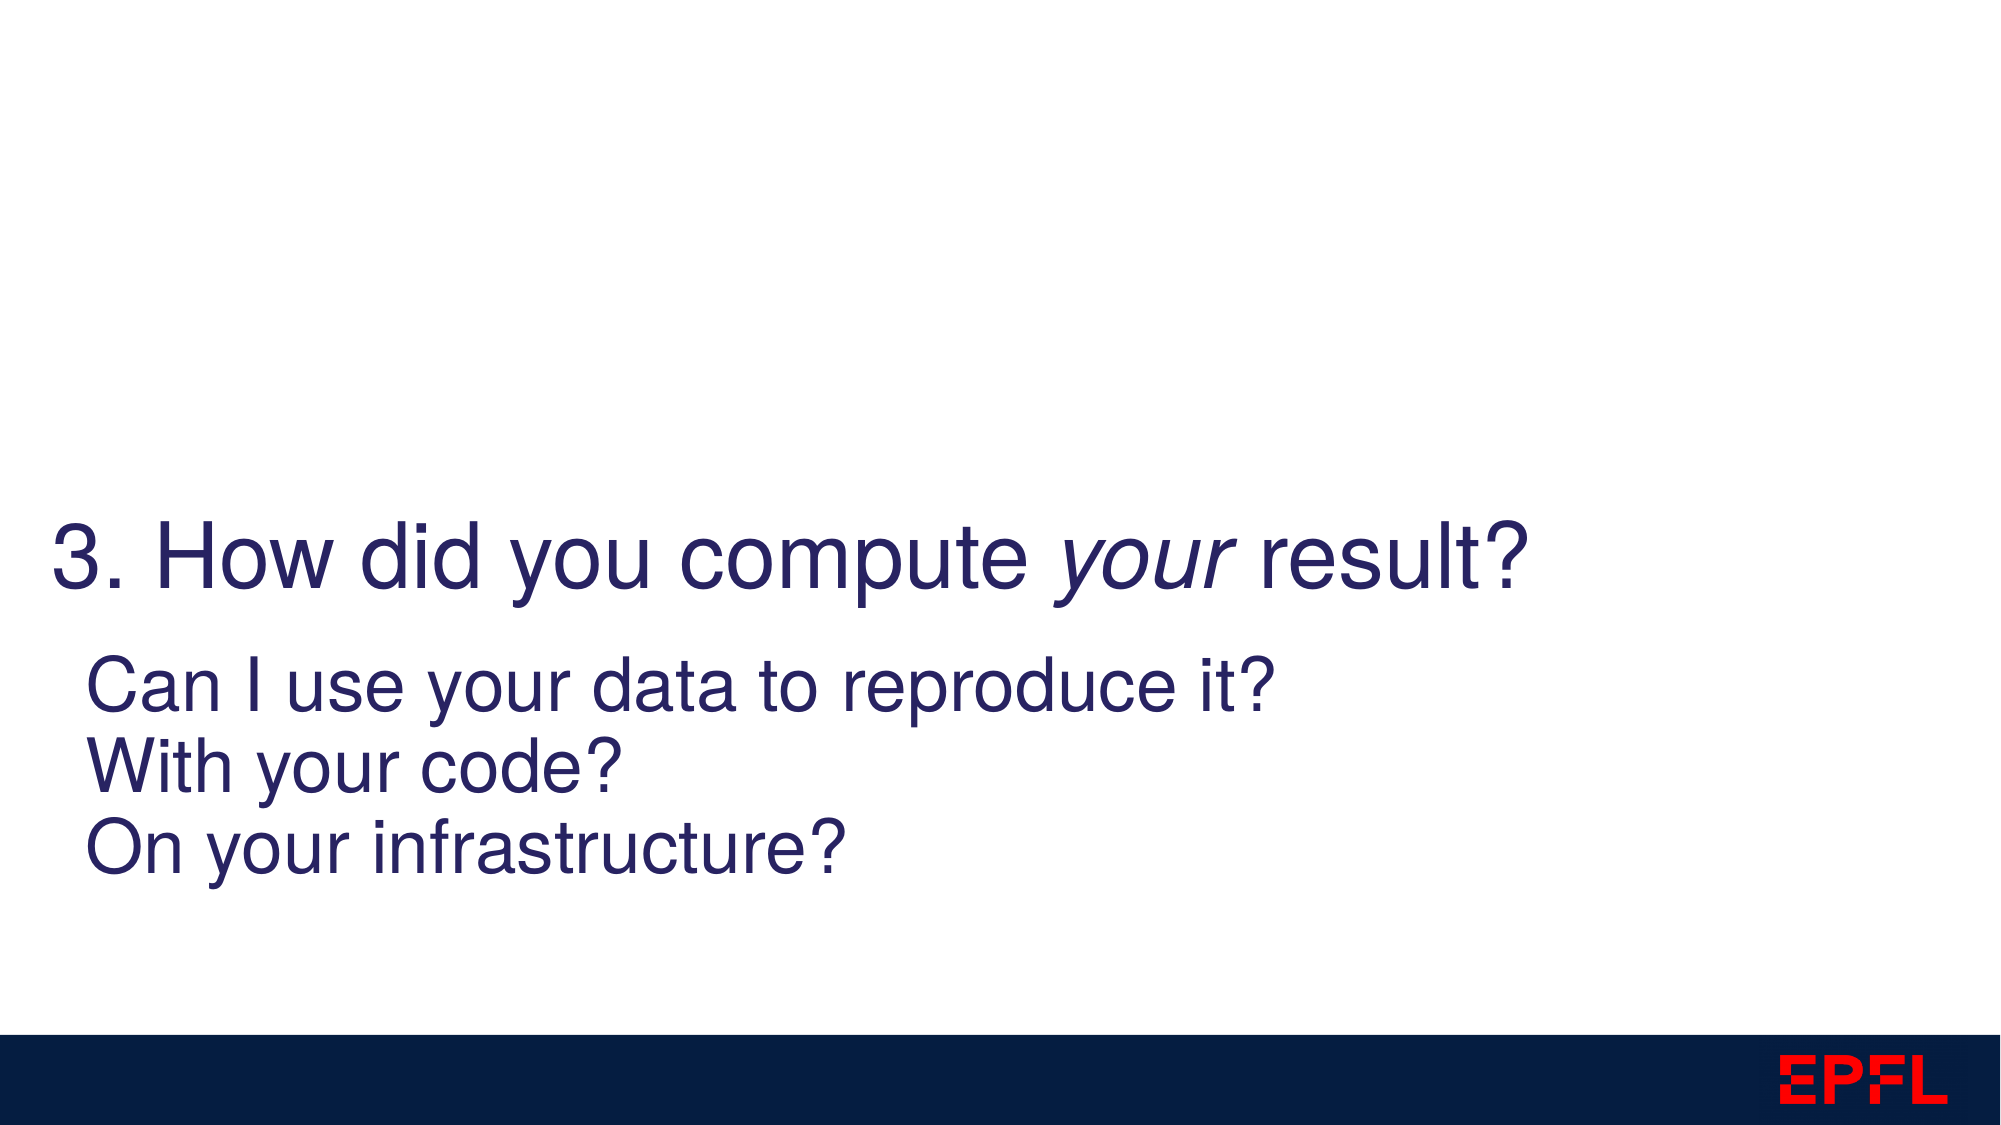

3. How did you compute your result?
Can I use your data to reproduce it?
With your code?
On your infrastructure?